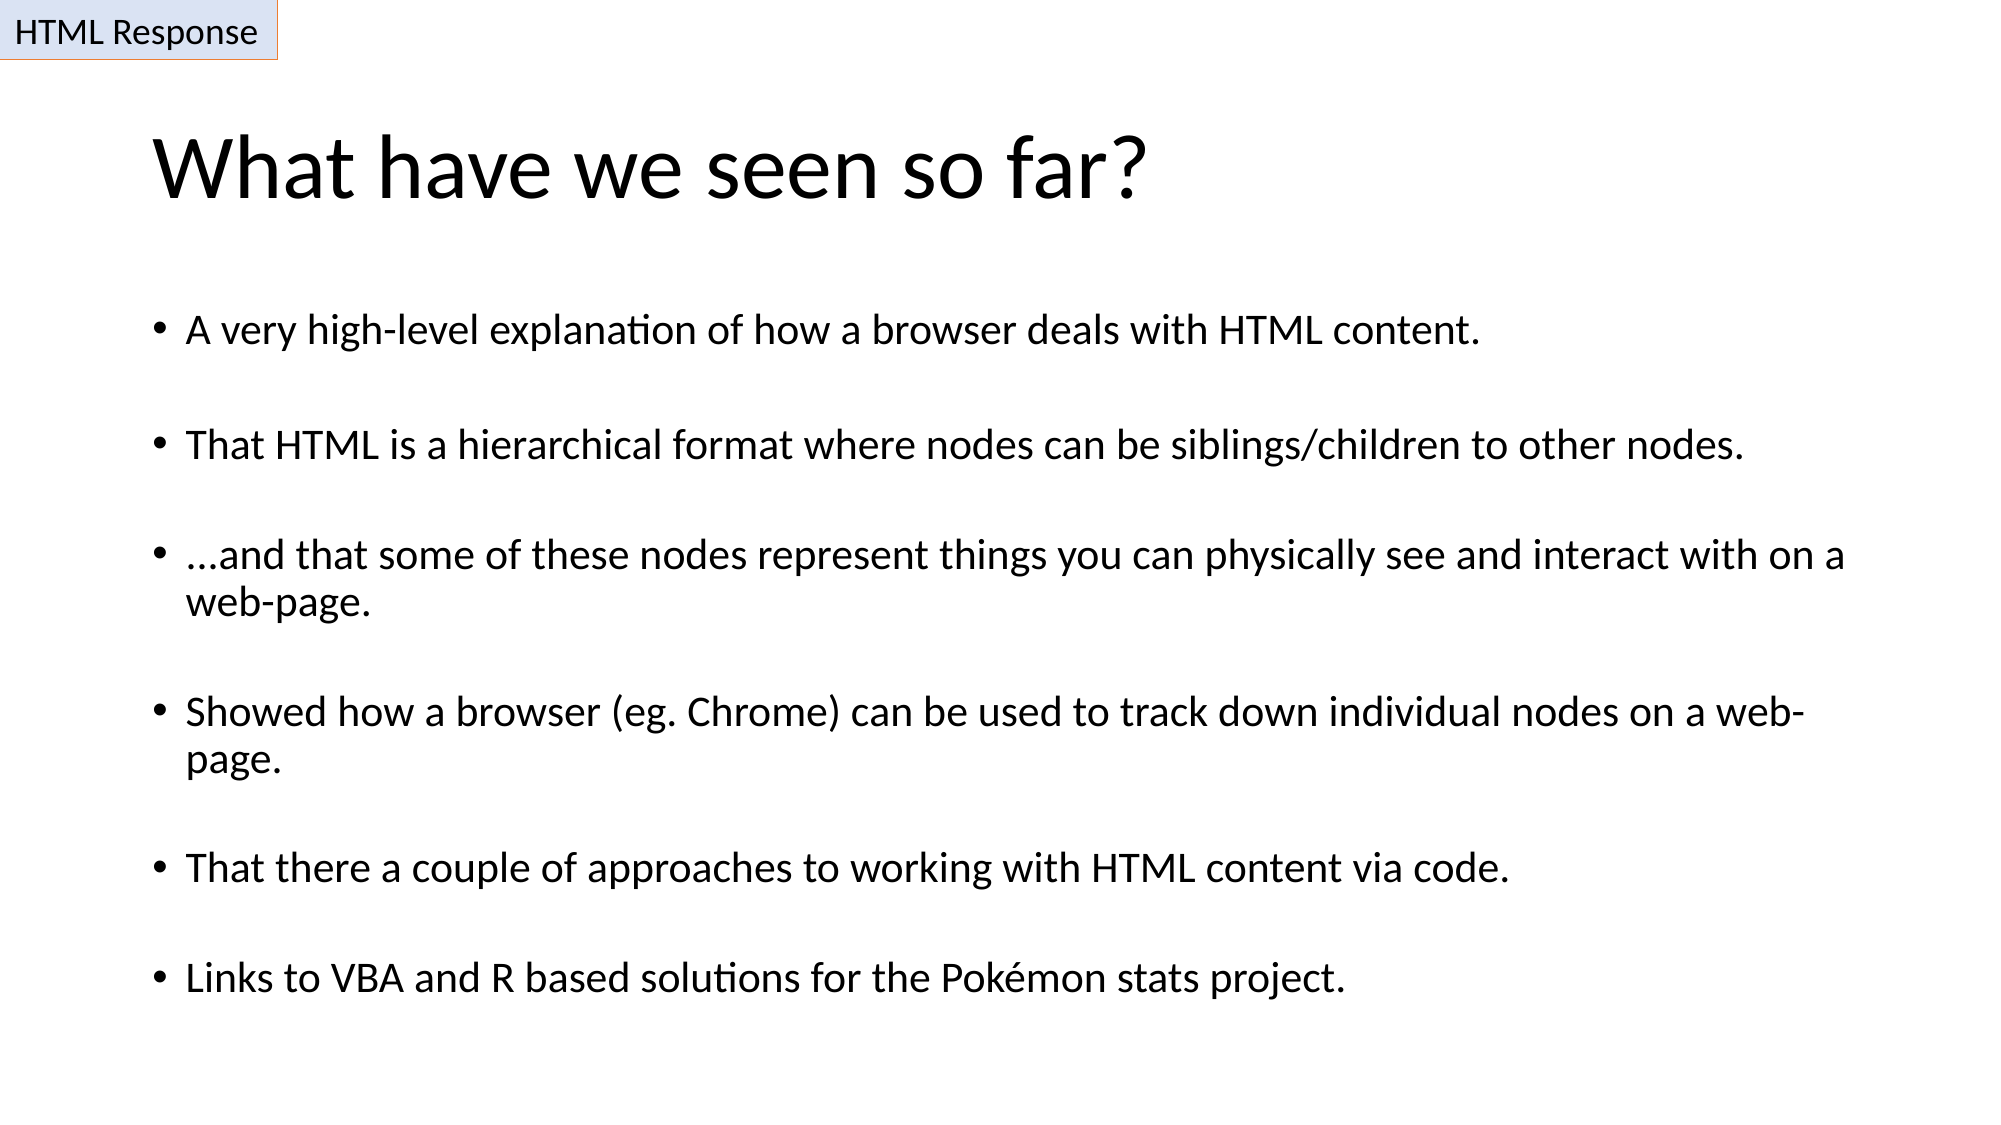

HTML Response
# What have we seen so far?
A very high-level explanation of how a browser deals with HTML content.
That HTML is a hierarchical format where nodes can be siblings/children to other nodes.
...and that some of these nodes represent things you can physically see and interact with on a web-page.
Showed how a browser (eg. Chrome) can be used to track down individual nodes on a web-page.
That there a couple of approaches to working with HTML content via code.
Links to VBA and R based solutions for the Pokémon stats project.